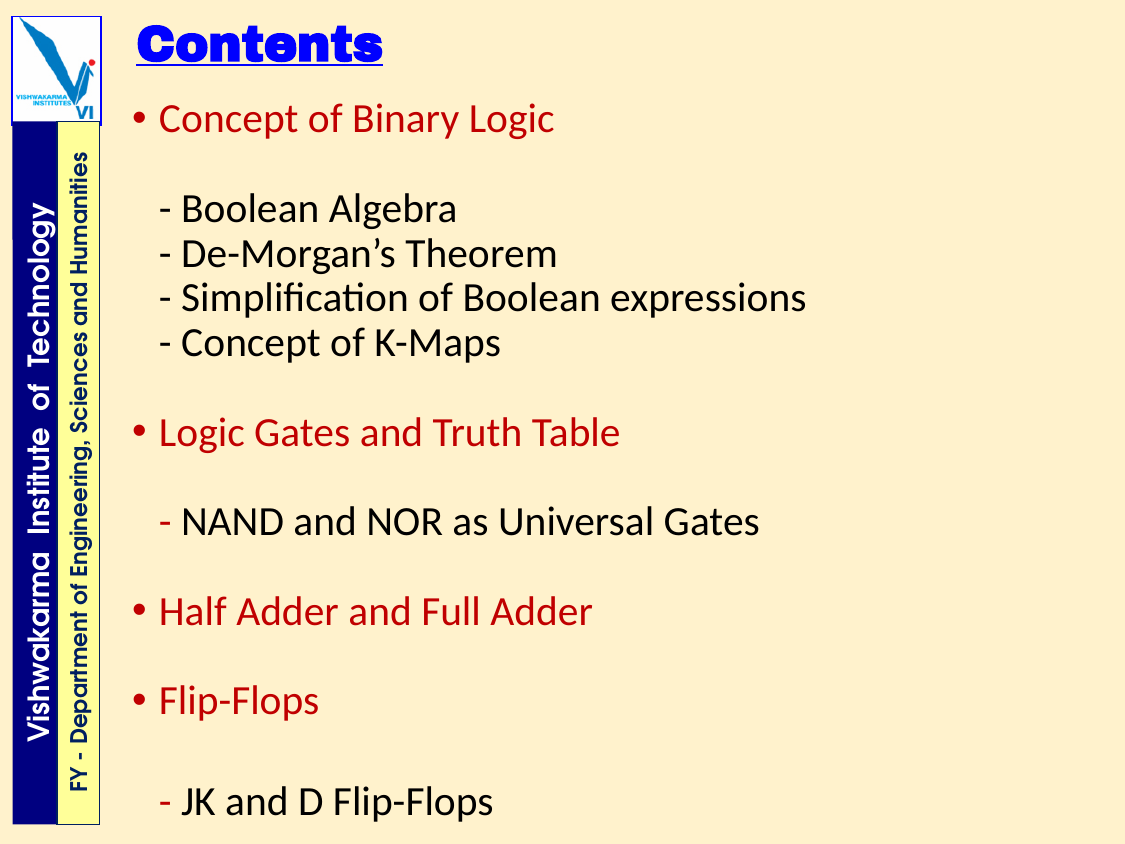

# Contents
Concept of Binary Logic

	- Boolean Algebra
	- De-Morgan’s Theorem
	- Simplification of Boolean expressions
	- Concept of K-Maps

Logic Gates and Truth Table

	- NAND and NOR as Universal Gates

Half Adder and Full Adder

Flip-Flops

	- JK and D Flip-Flops